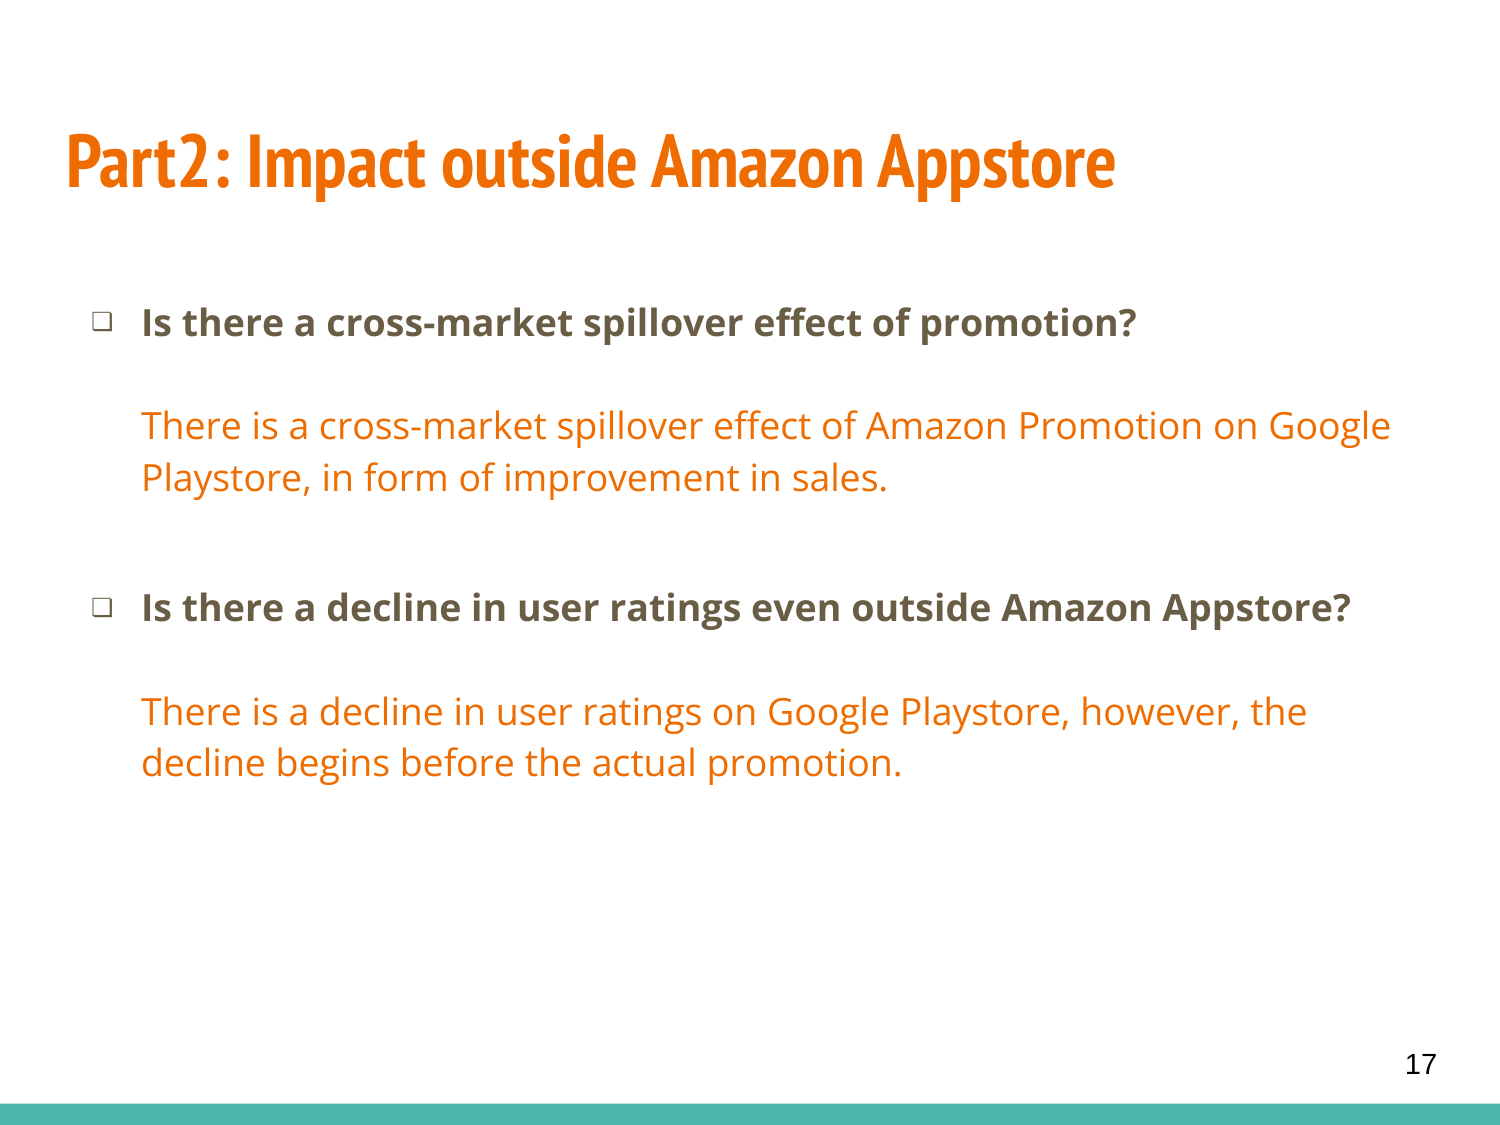

# Part2: Impact outside Amazon Appstore
Is there a cross-market spillover effect of promotion?
There is a cross-market spillover effect of Amazon Promotion on Google Playstore, in form of improvement in sales.
Is there a decline in user ratings even outside Amazon Appstore?
There is a decline in user ratings on Google Playstore, however, the decline begins before the actual promotion.
17